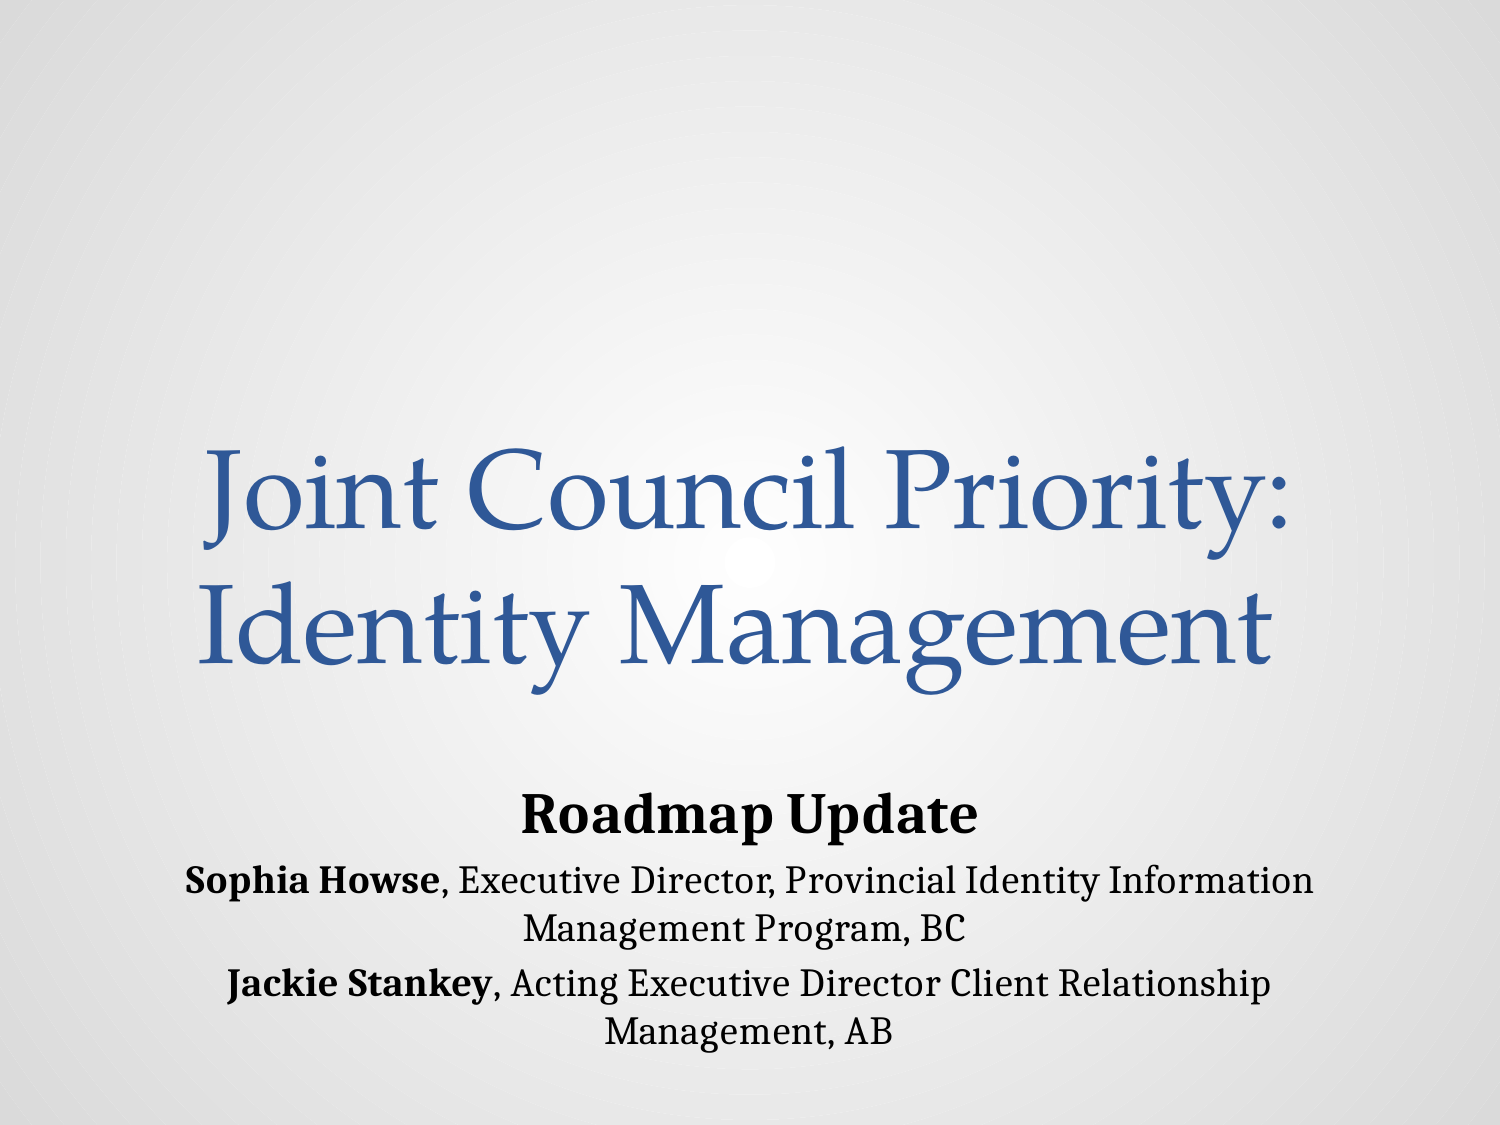

# Joint Council Priority: Identity Management
Roadmap Update
Sophia Howse, Executive Director, Provincial Identity Information Management Program, BC
Jackie Stankey, Acting Executive Director Client Relationship Management, AB